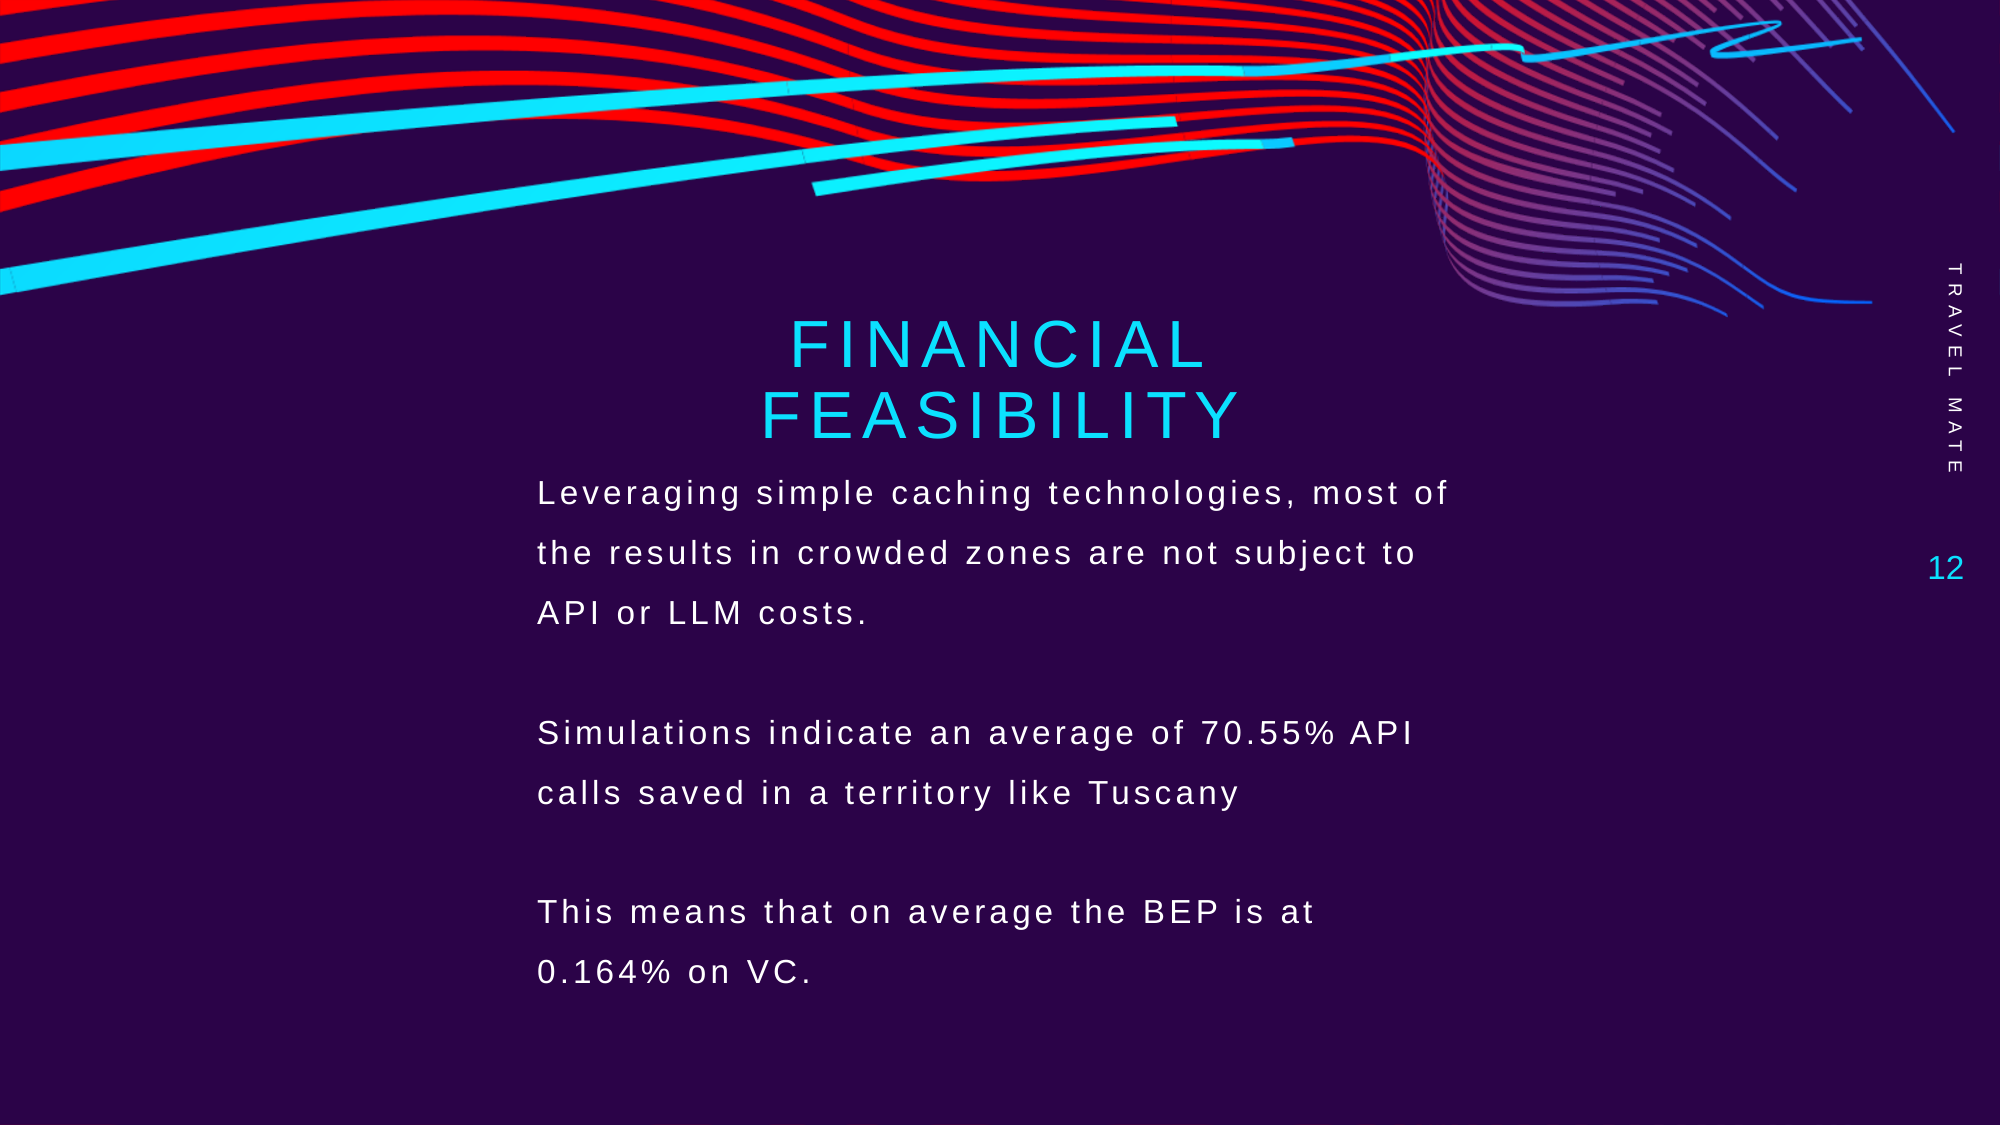

Travel Mate
# Financial Feasibility
Leveraging simple caching technologies, most of the results in crowded zones are not subject to API or LLM costs.

Simulations indicate an average of 70.55% API calls saved in a territory like Tuscany

This means that on average the BEP is at  0.164% on VC.

12